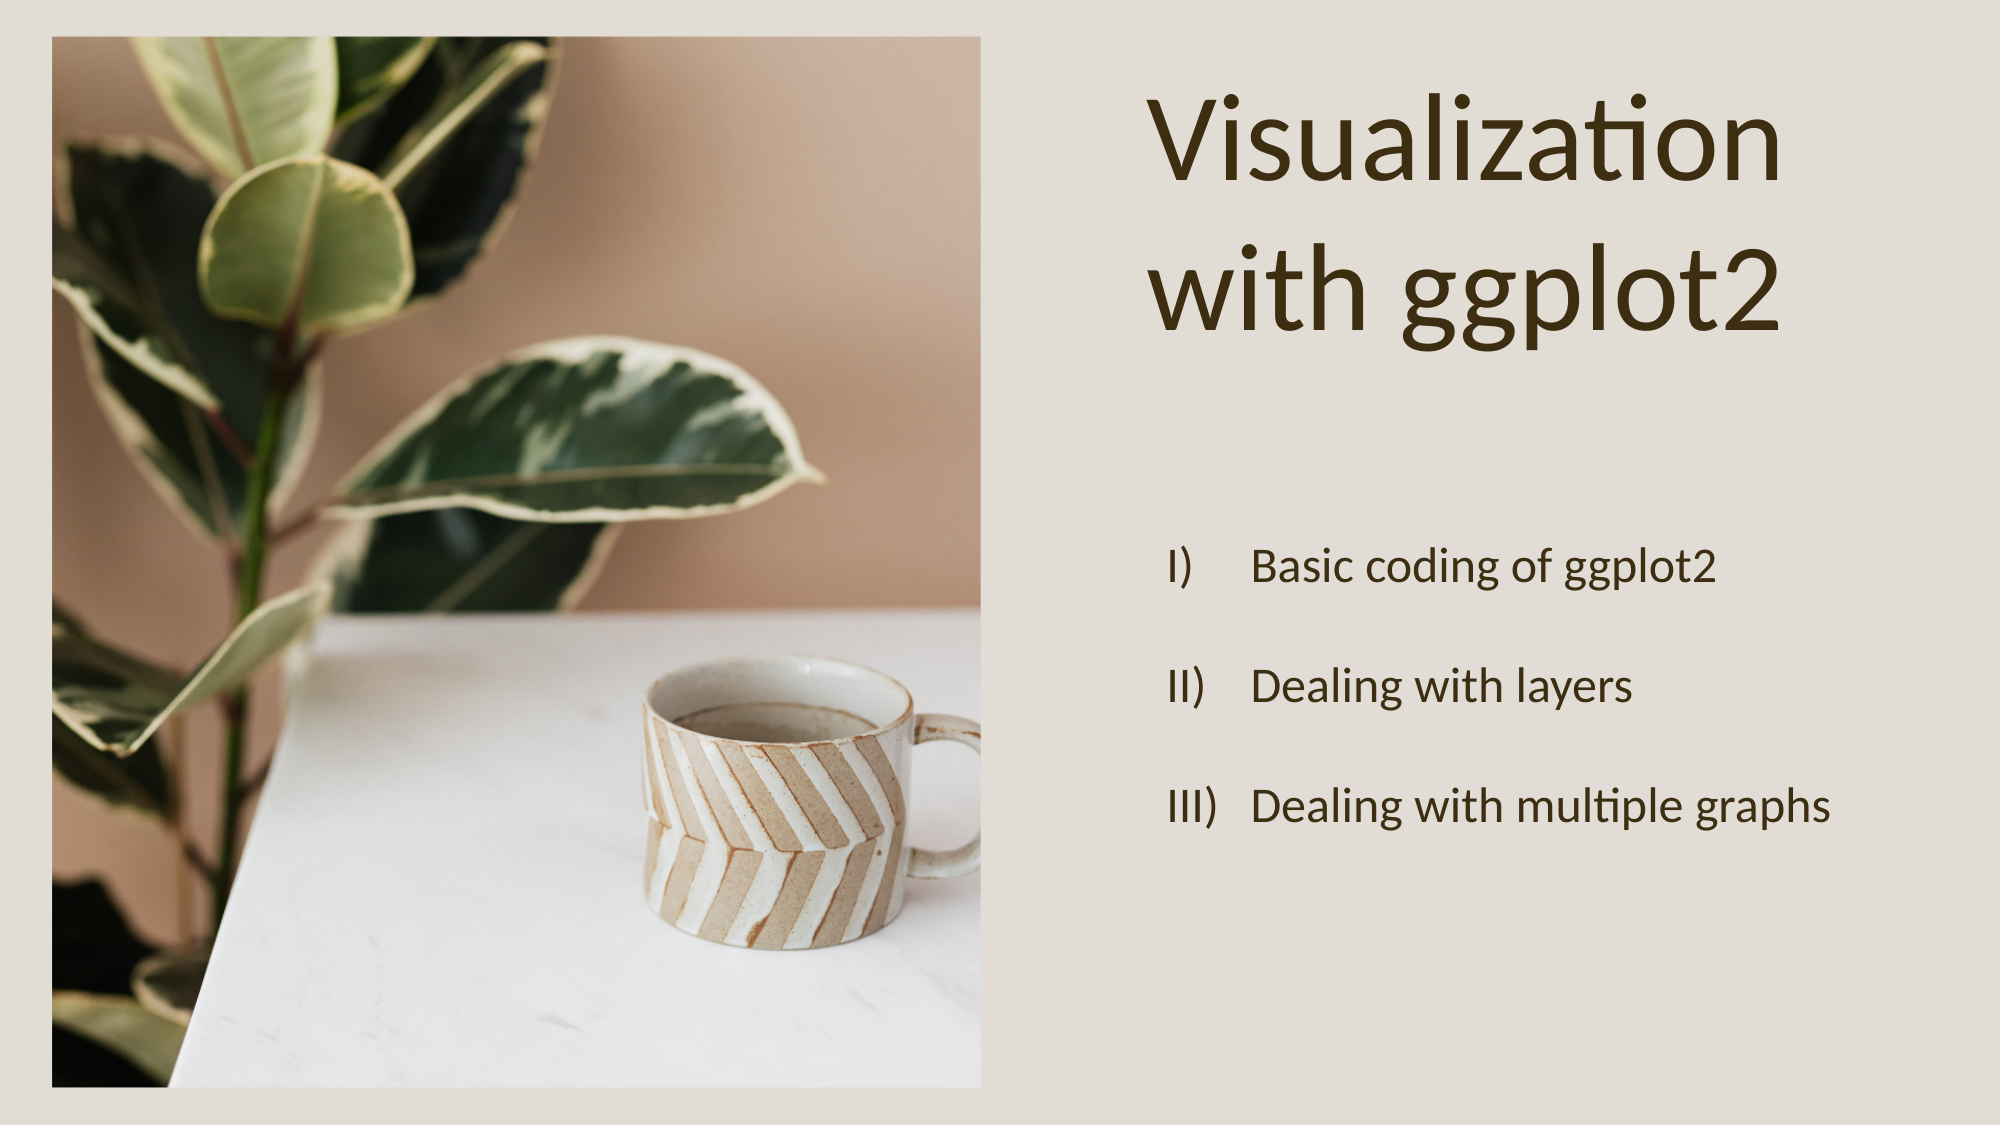

Visualization
with ggplot2

Basic coding of ggplot2
Dealing with layers
Dealing with multiple graphs